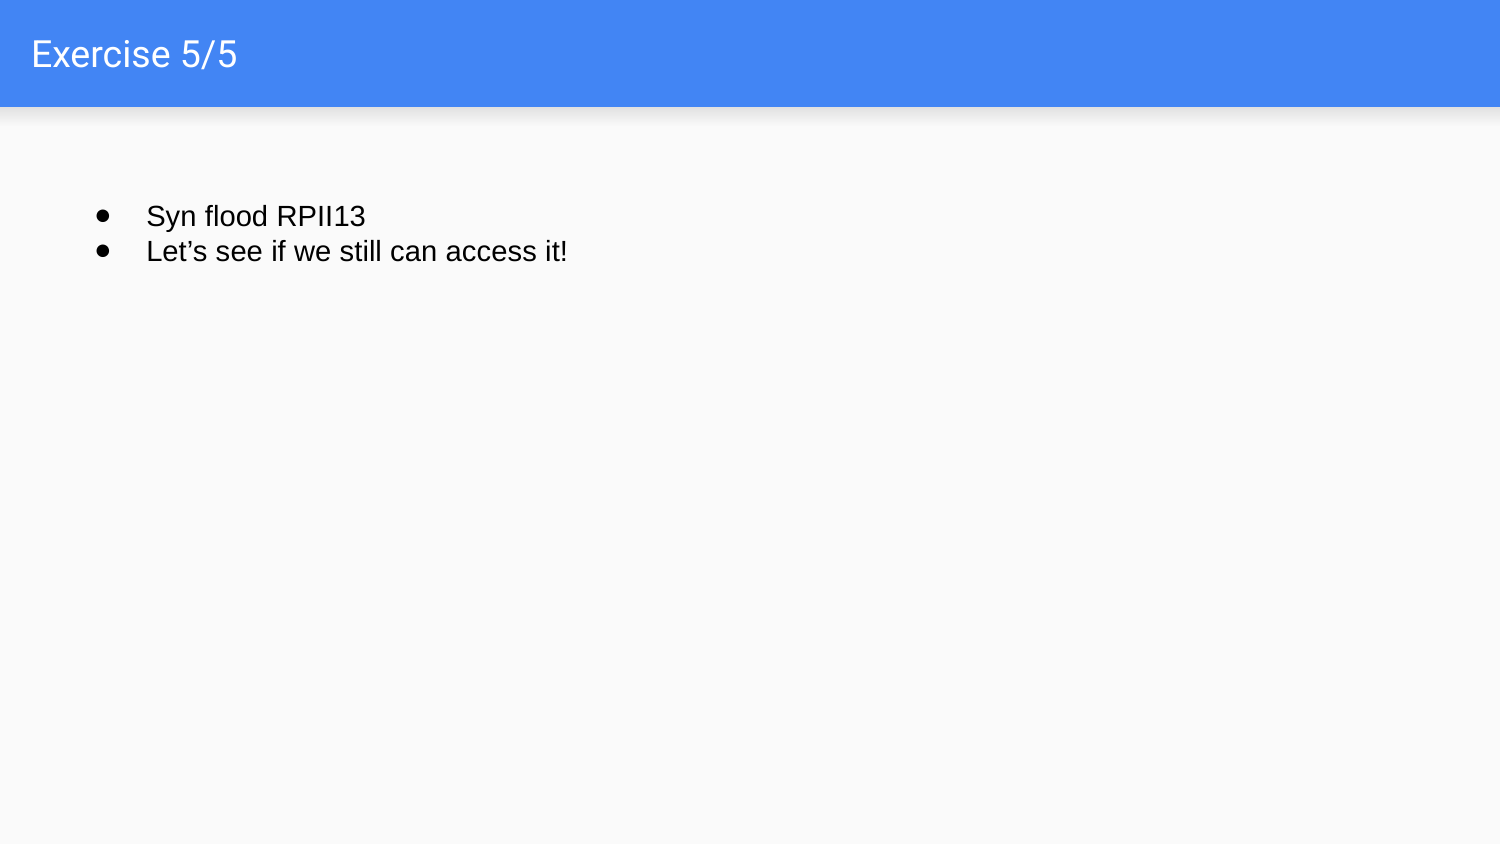

# Exercise 5/5
Syn flood RPII13
Let’s see if we still can access it!